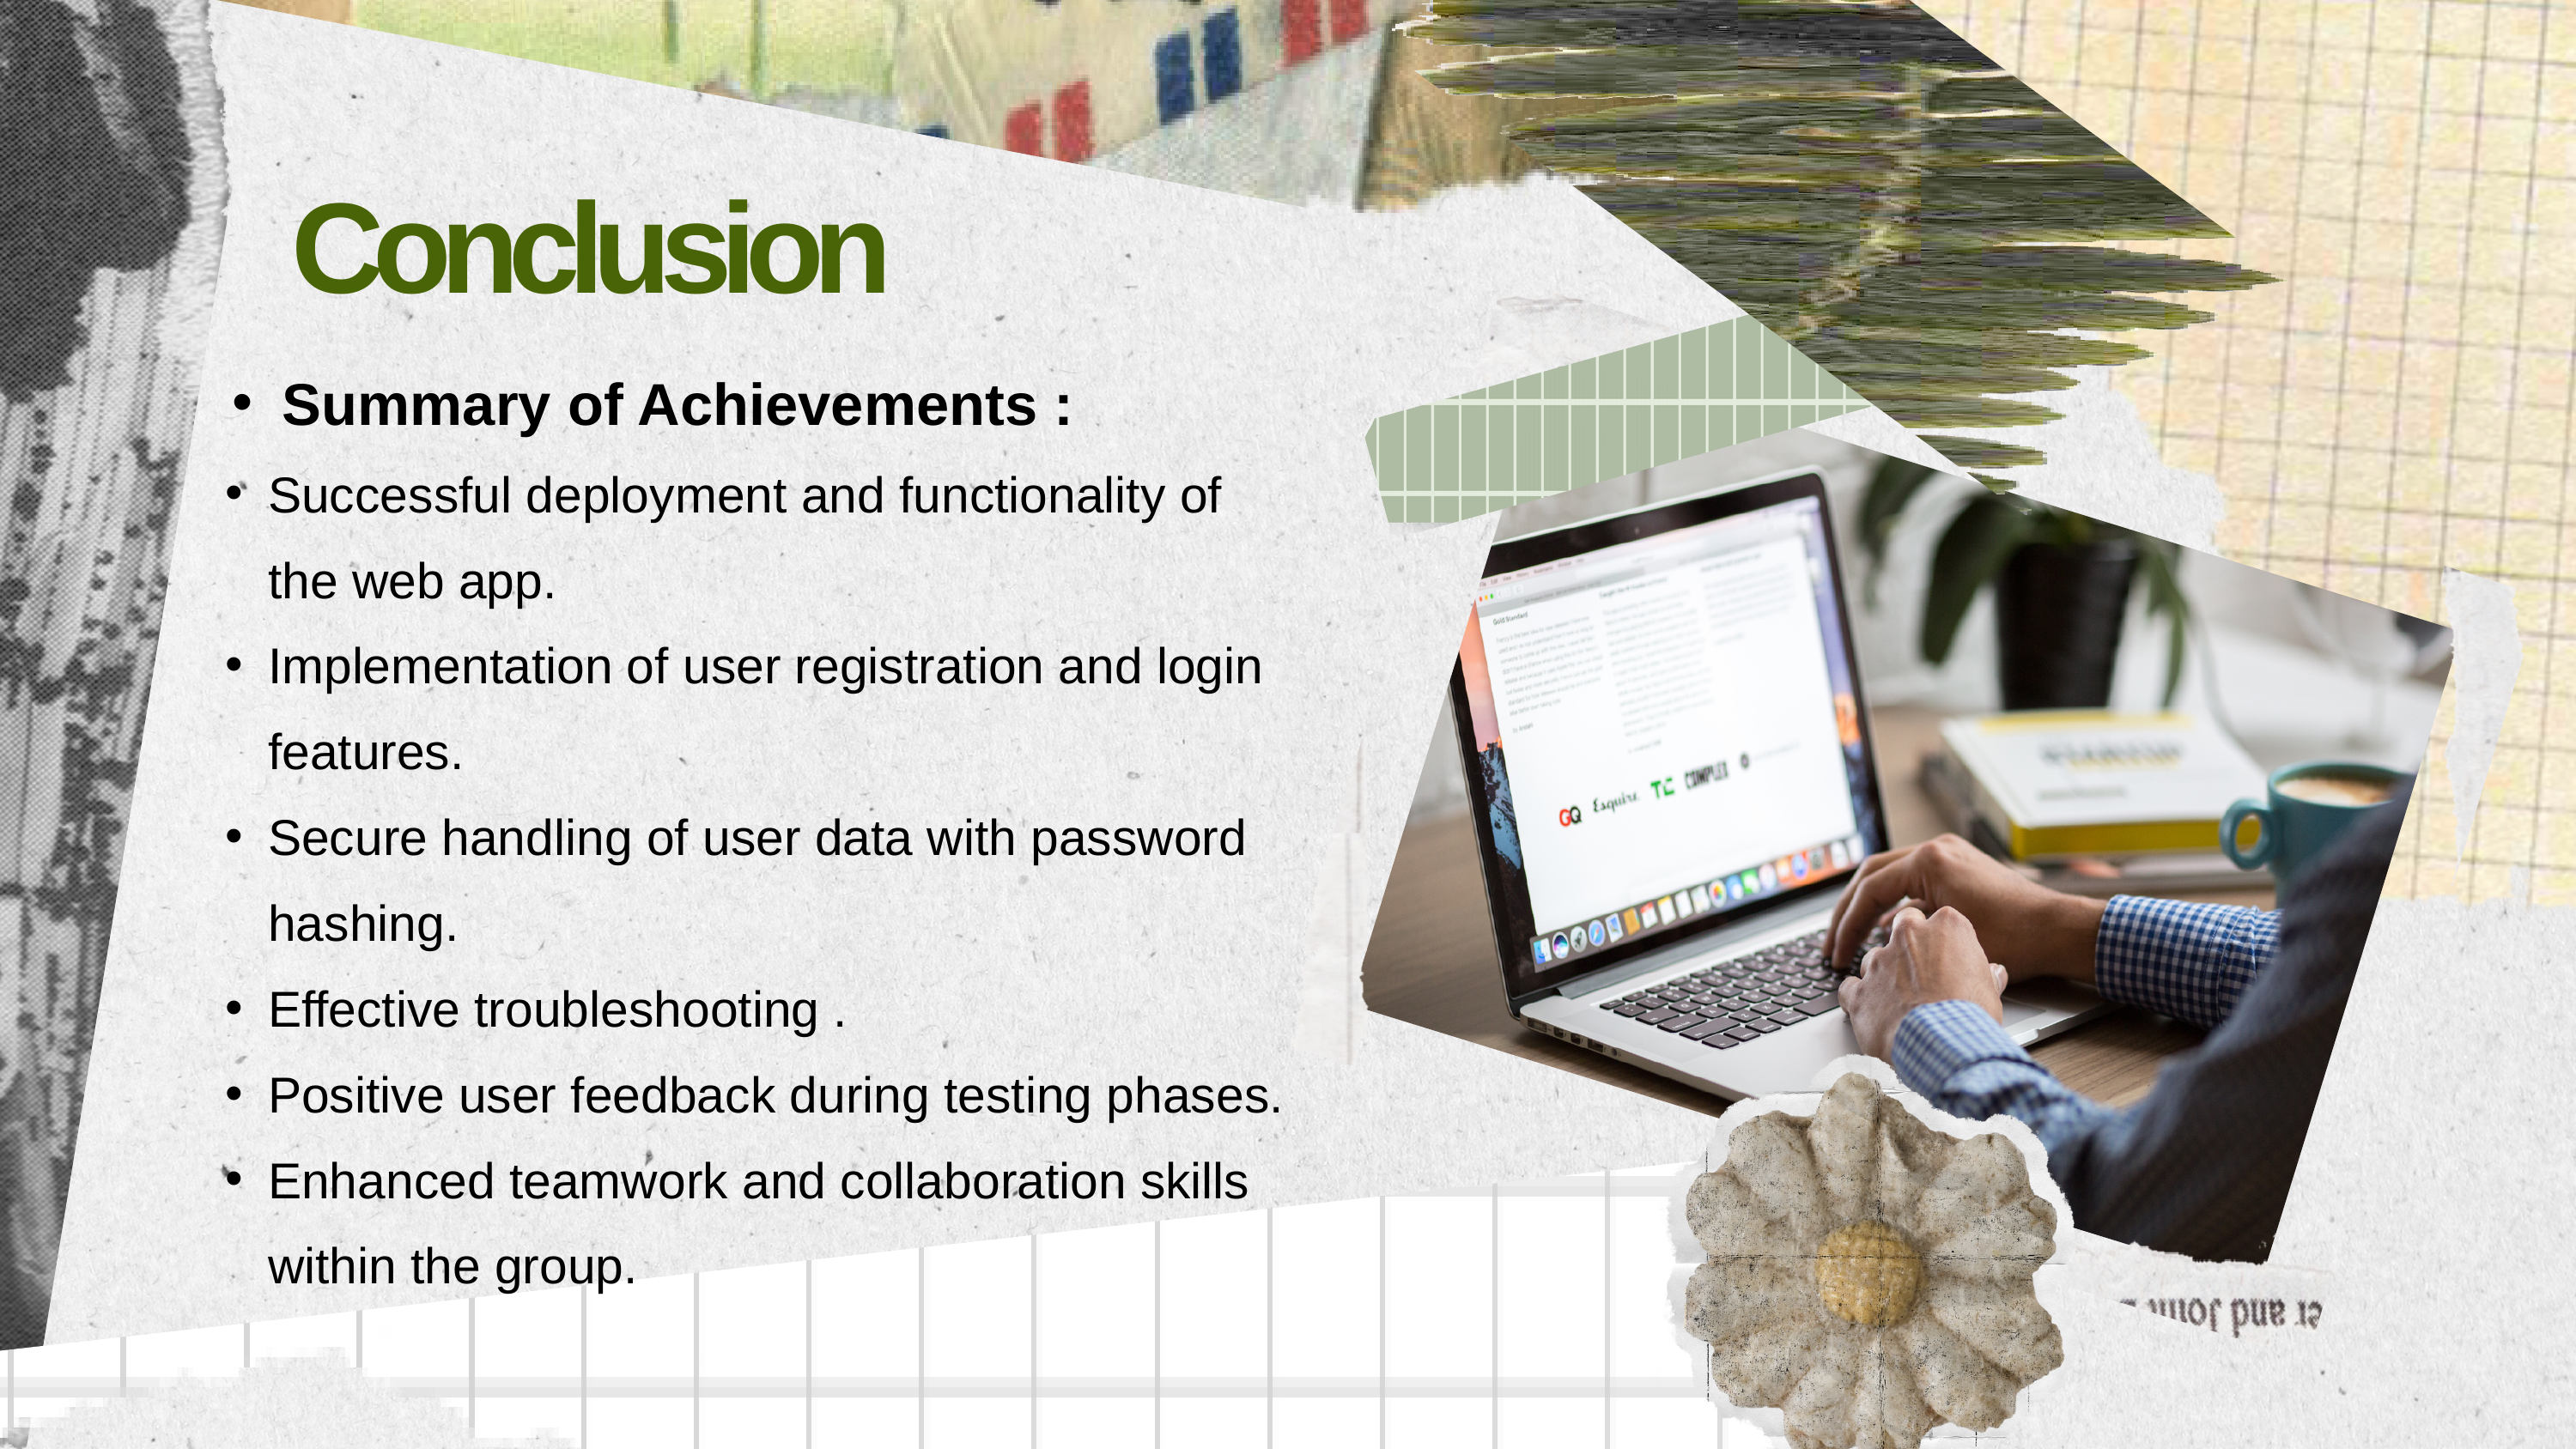

Conclusion
Summary of Achievements :
Successful deployment and functionality of the web app.
Implementation of user registration and login features.
Secure handling of user data with password hashing.
Effective troubleshooting .
Positive user feedback during testing phases.
Enhanced teamwork and collaboration skills within the group.